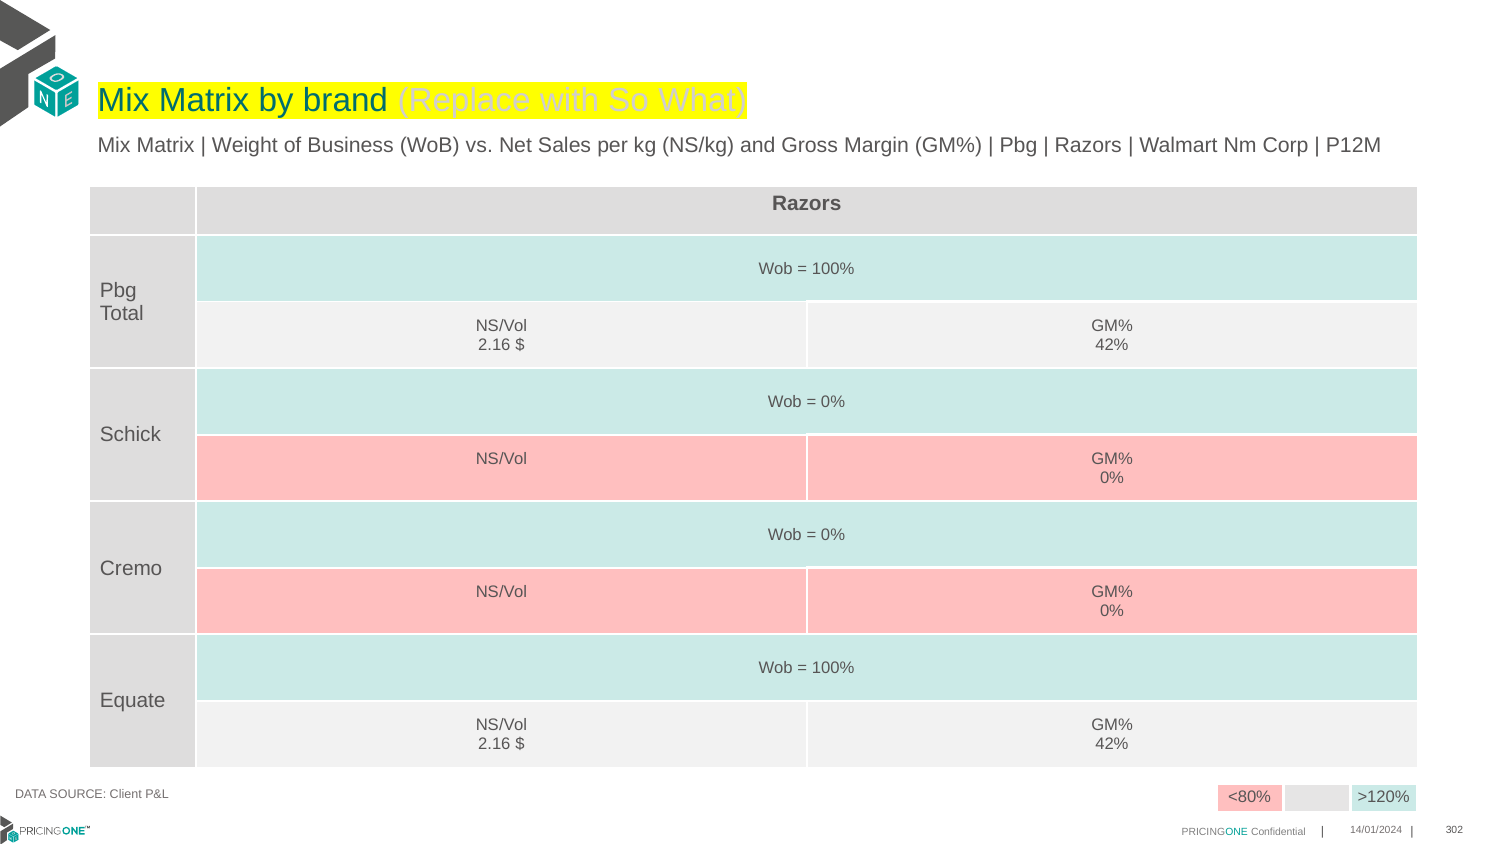

# Mix Matrix by brand (Replace with So What)
Mix Matrix | Weight of Business (WoB) vs. Net Sales per kg (NS/kg) and Gross Margin (GM%) | Pbg | Razors | Walmart Nm Corp | P12M
|  | Razors |  |
| --- | --- | --- |
| Pbg Total | Wob = 100% |  |
|  | NS/Vol 2.16 $ | GM% 42% |
| Schick | Wob = 0% |  |
|  | NS/Vol | GM% 0% |
| Cremo | Wob = 0% |  |
|  | NS/Vol | GM% 0% |
| Equate | Wob = 100% |  |
|  | NS/Vol 2.16 $ | GM% 42% |
DATA SOURCE: Client P&L
| <80% |  | >120% |
| --- | --- | --- |

14/01/2024
302